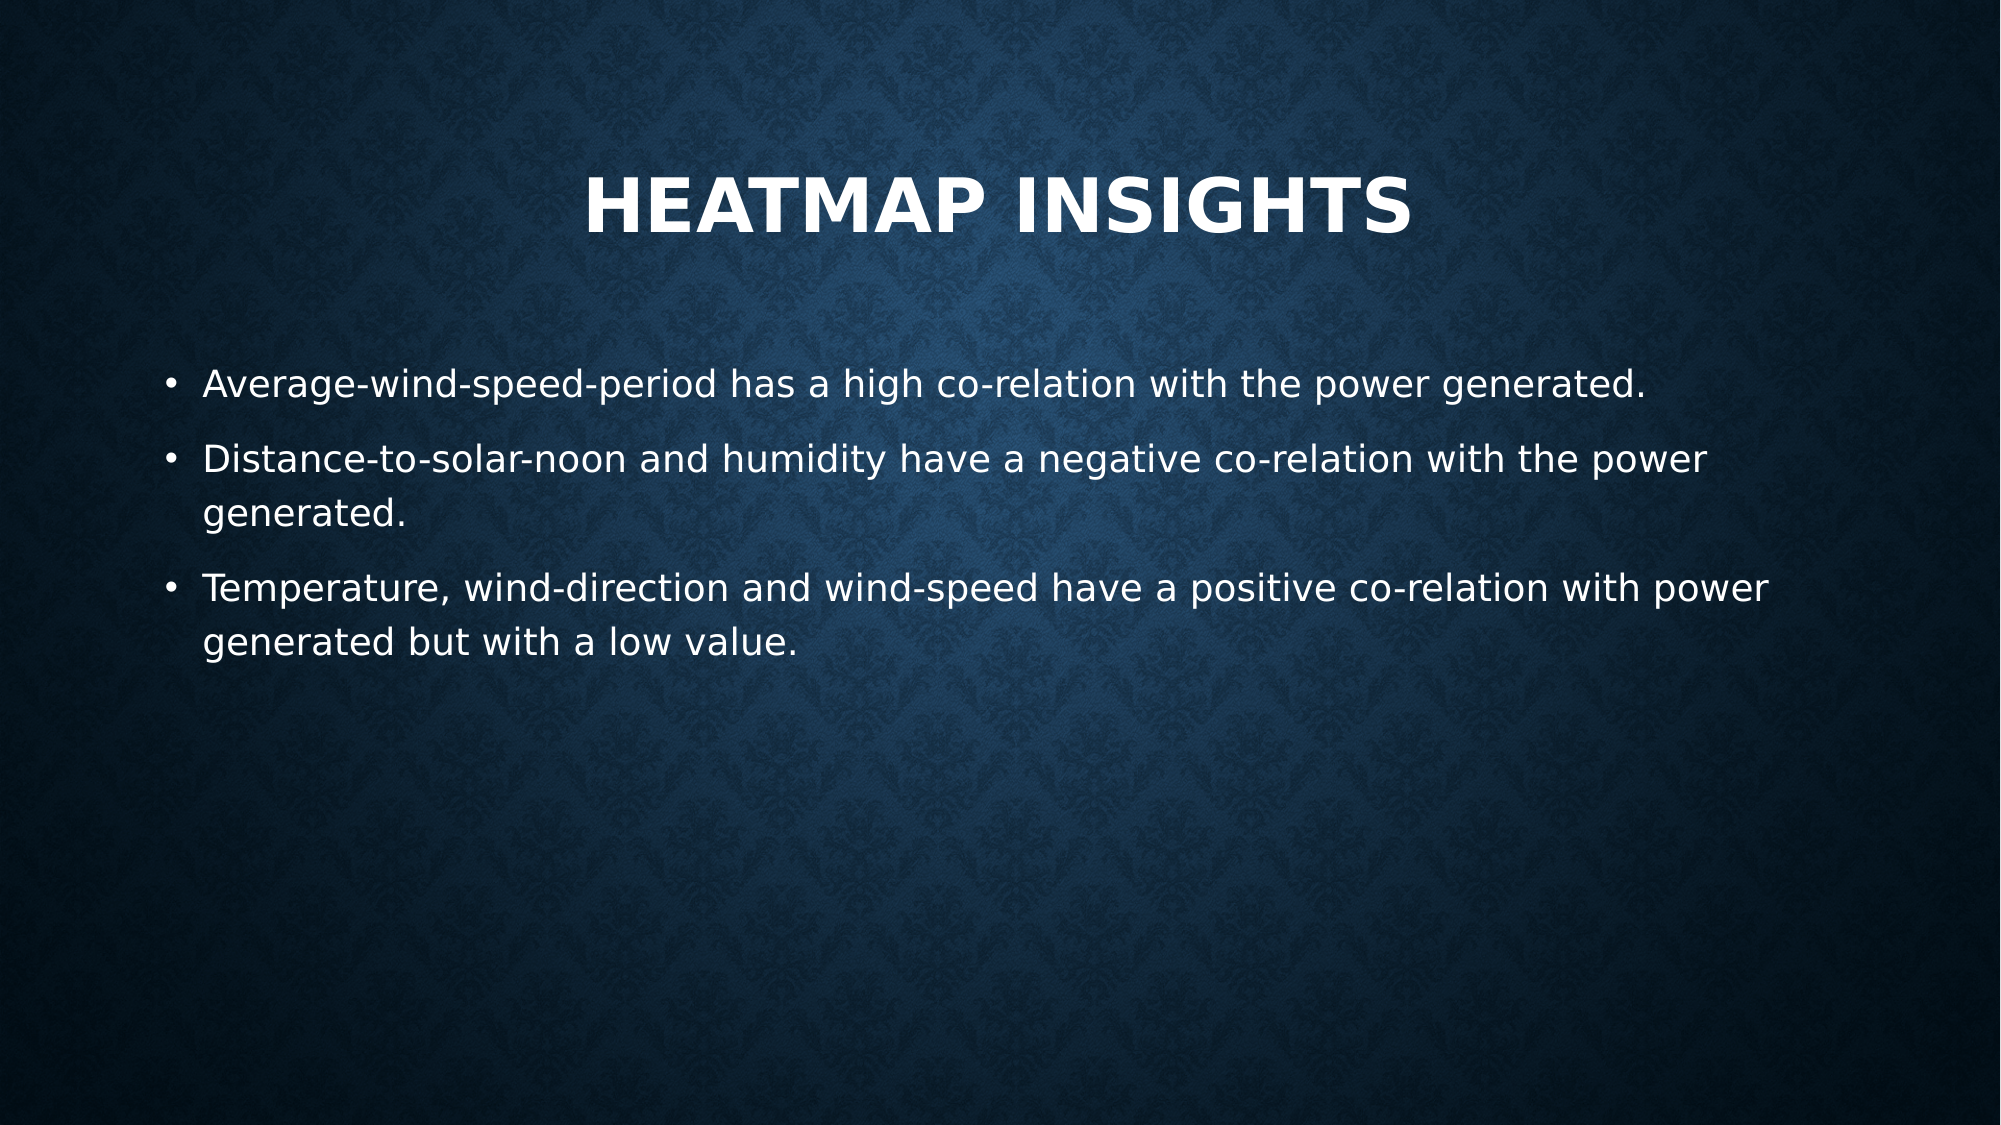

# Heatmap insights
Average-wind-speed-period has a high co-relation with the power generated.
Distance-to-solar-noon and humidity have a negative co-relation with the power generated.
Temperature, wind-direction and wind-speed have a positive co-relation with power generated but with a low value.